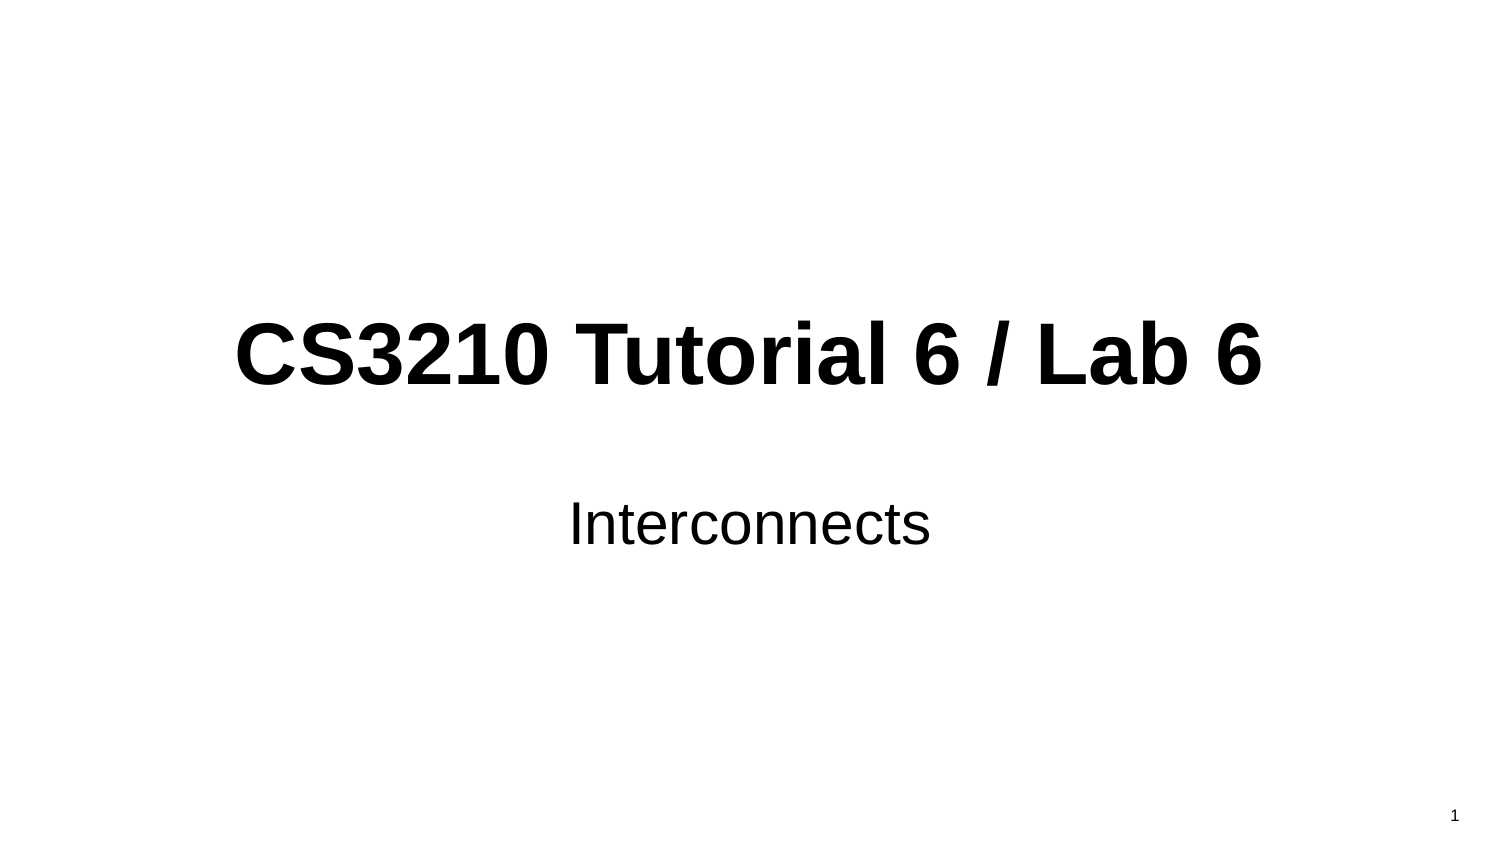

# CS3210 Tutorial 6 / Lab 6
Interconnects
1